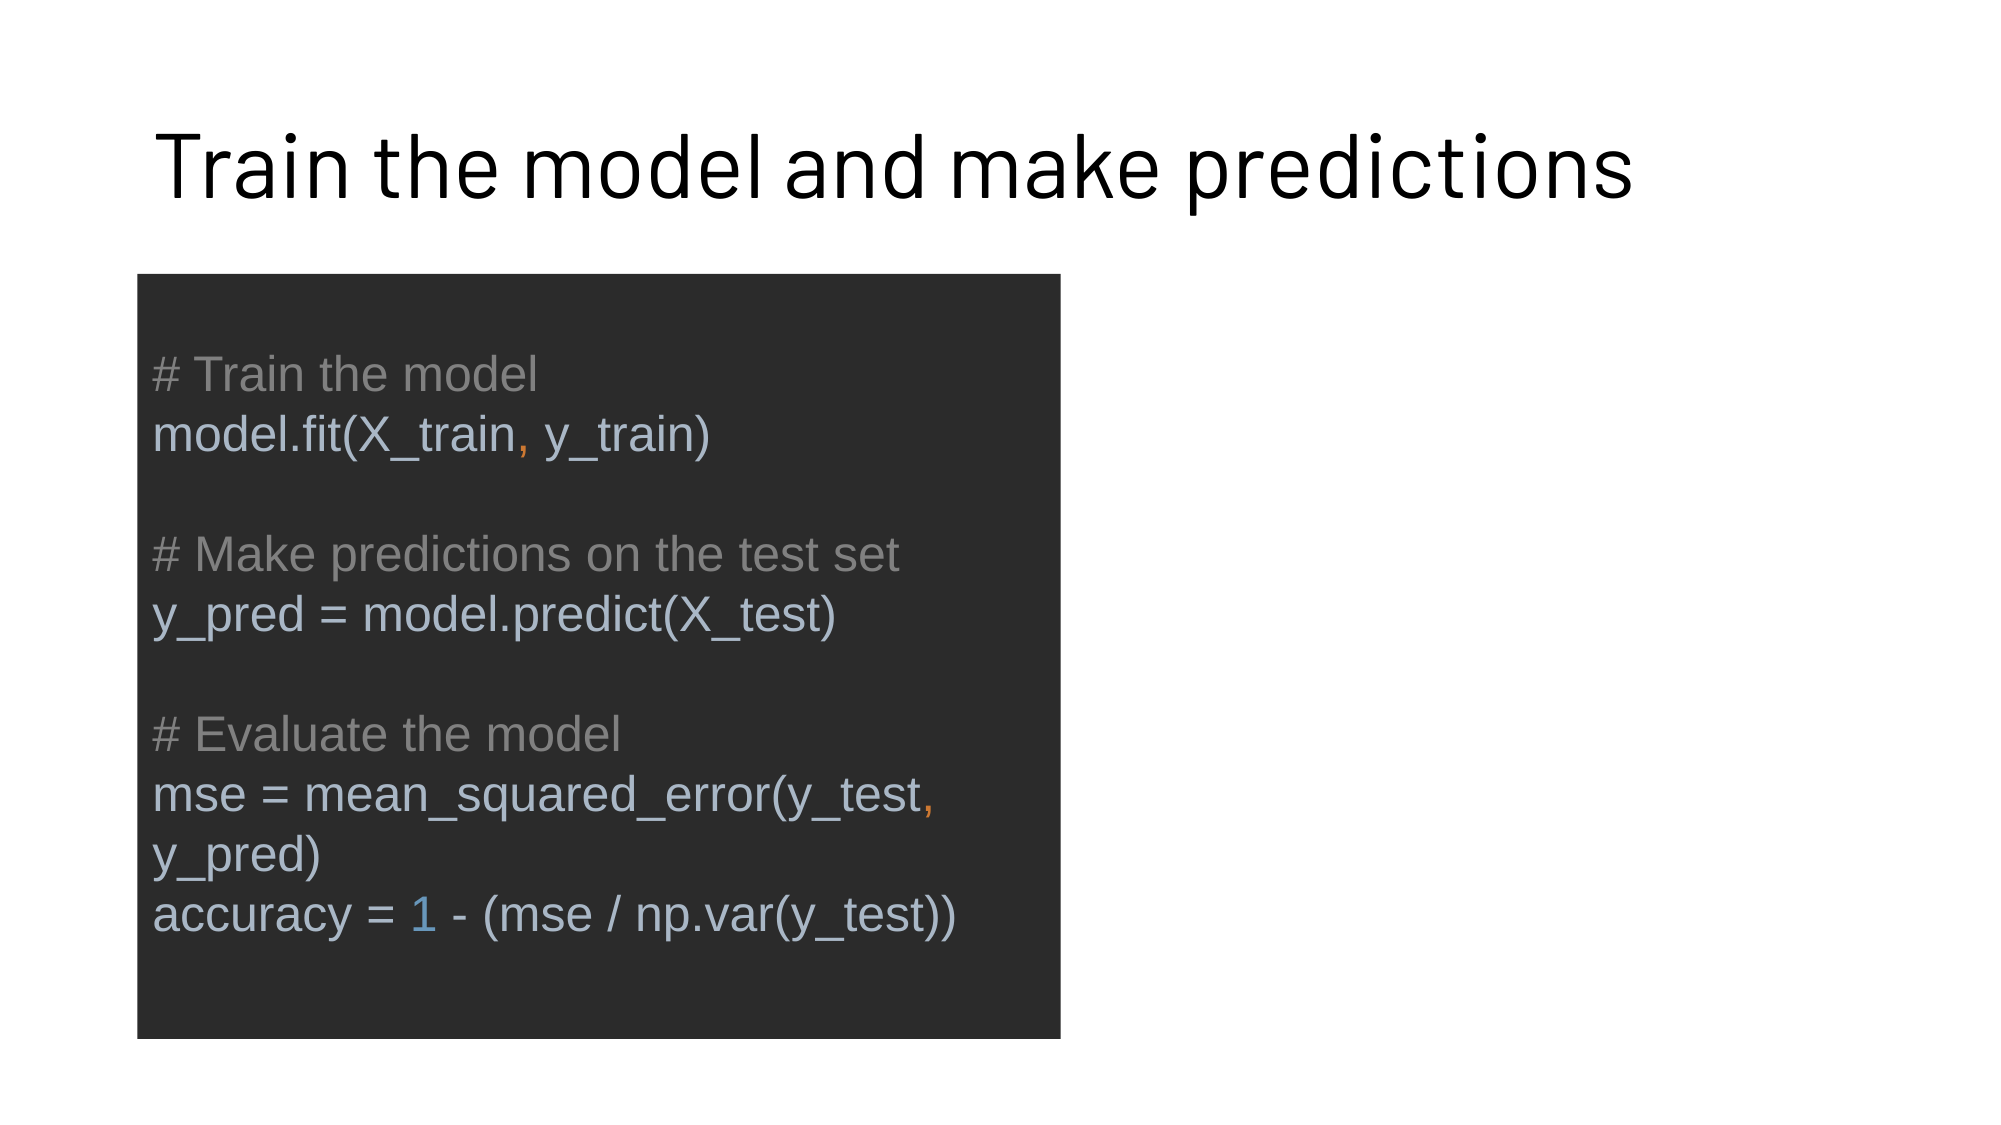

# Train the model and make predictions
# Train the model
model.fit(X_train, y_train)
# Make predictions on the test set
y_pred = model.predict(X_test)
# Evaluate the model
mse = mean_squared_error(y_test, y_pred)
accuracy = 1 - (mse / np.var(y_test))